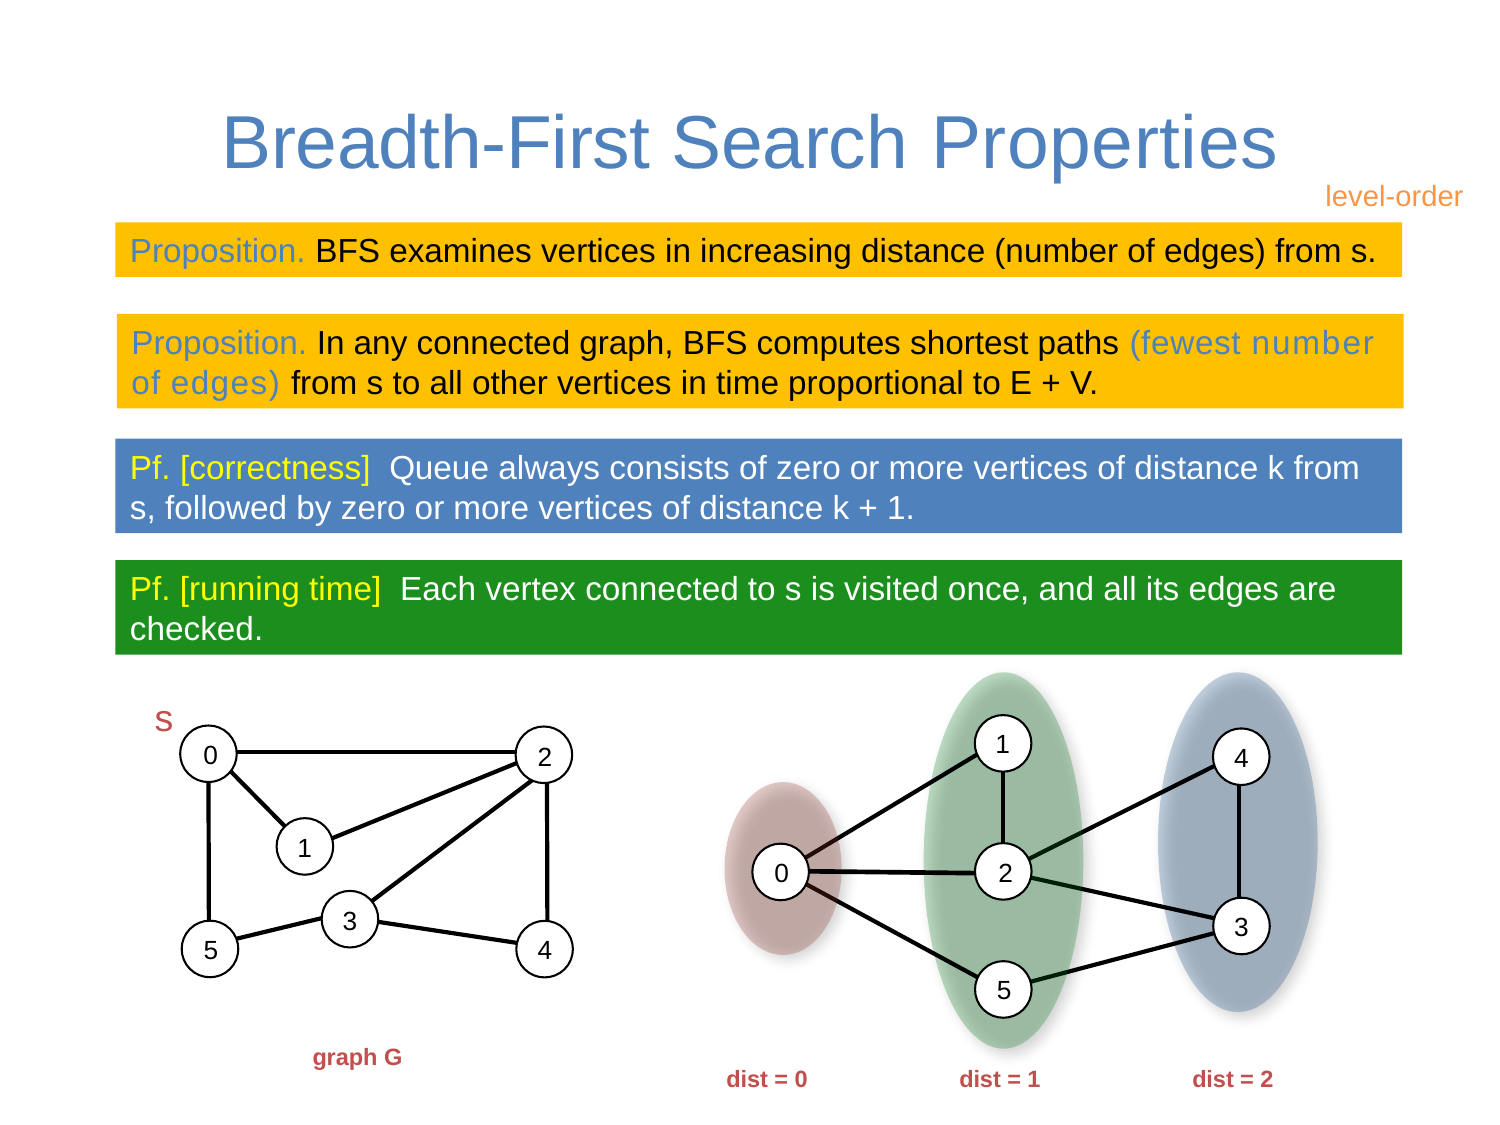

# Breadth-First Search Properties
level-order
Proposition. BFS examines vertices in increasing distance (number of edges) from s.
Proposition. In any connected graph, BFS computes shortest paths (fewest number of edges) from s to all other vertices in time proportional to E + V.
Pf. [correctness]  Queue always consists of zero or more vertices of distance k from s, followed by zero or more vertices of distance k + 1.
Pf. [running time]  Each vertex connected to s is visited once, and all its edges are checked.

s

1

	0
2
4

1

0	2

3

3

5
4

5
graph G
dist = 0
dist = 1
dist = 2